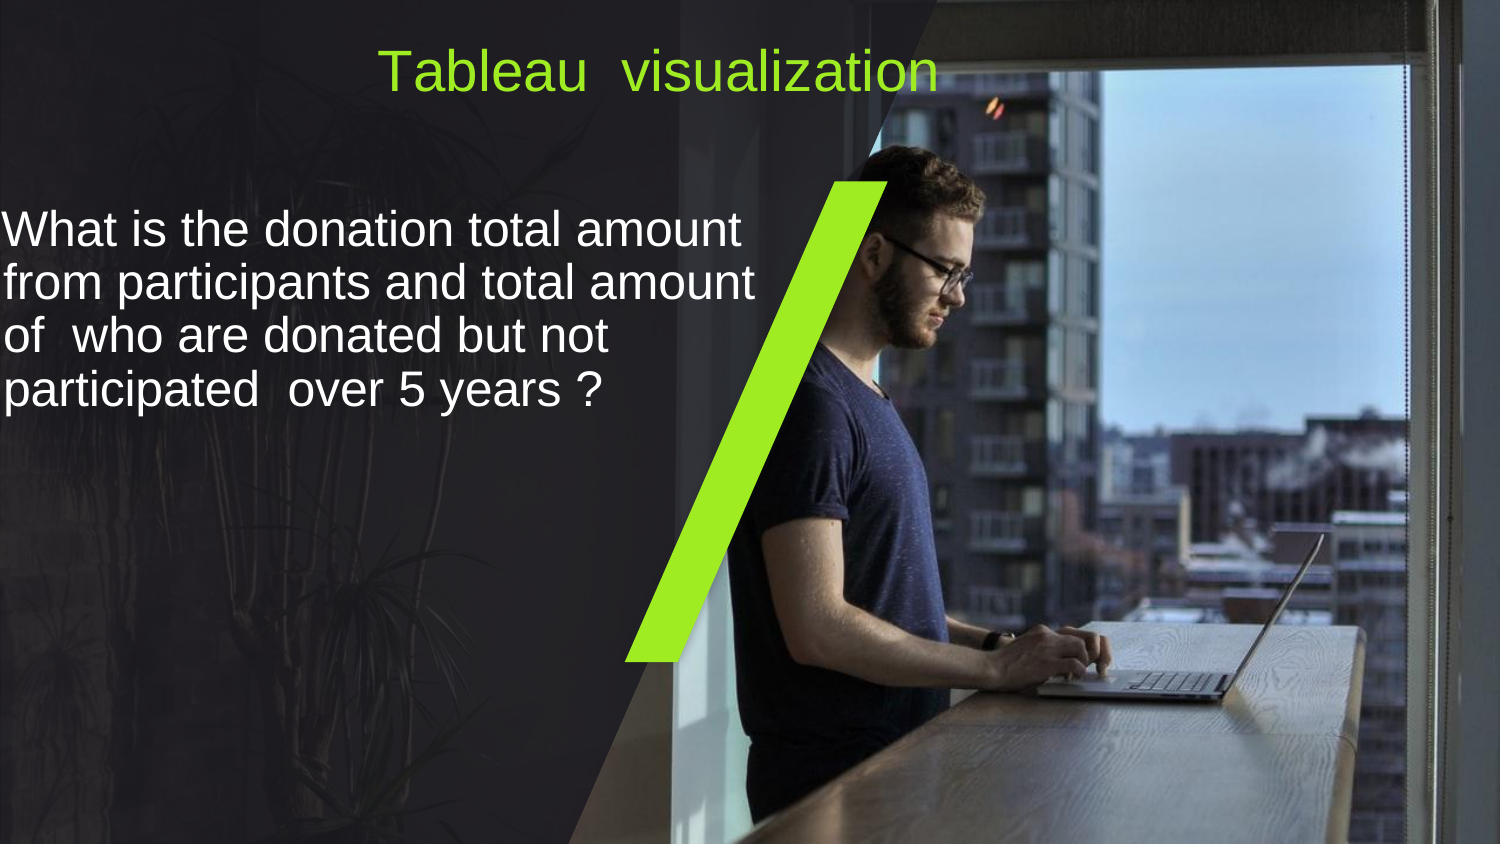

# Tableau  visualization
What is the donation total amount from participants and total amount of  who are donated but not participated  over 5 years ?